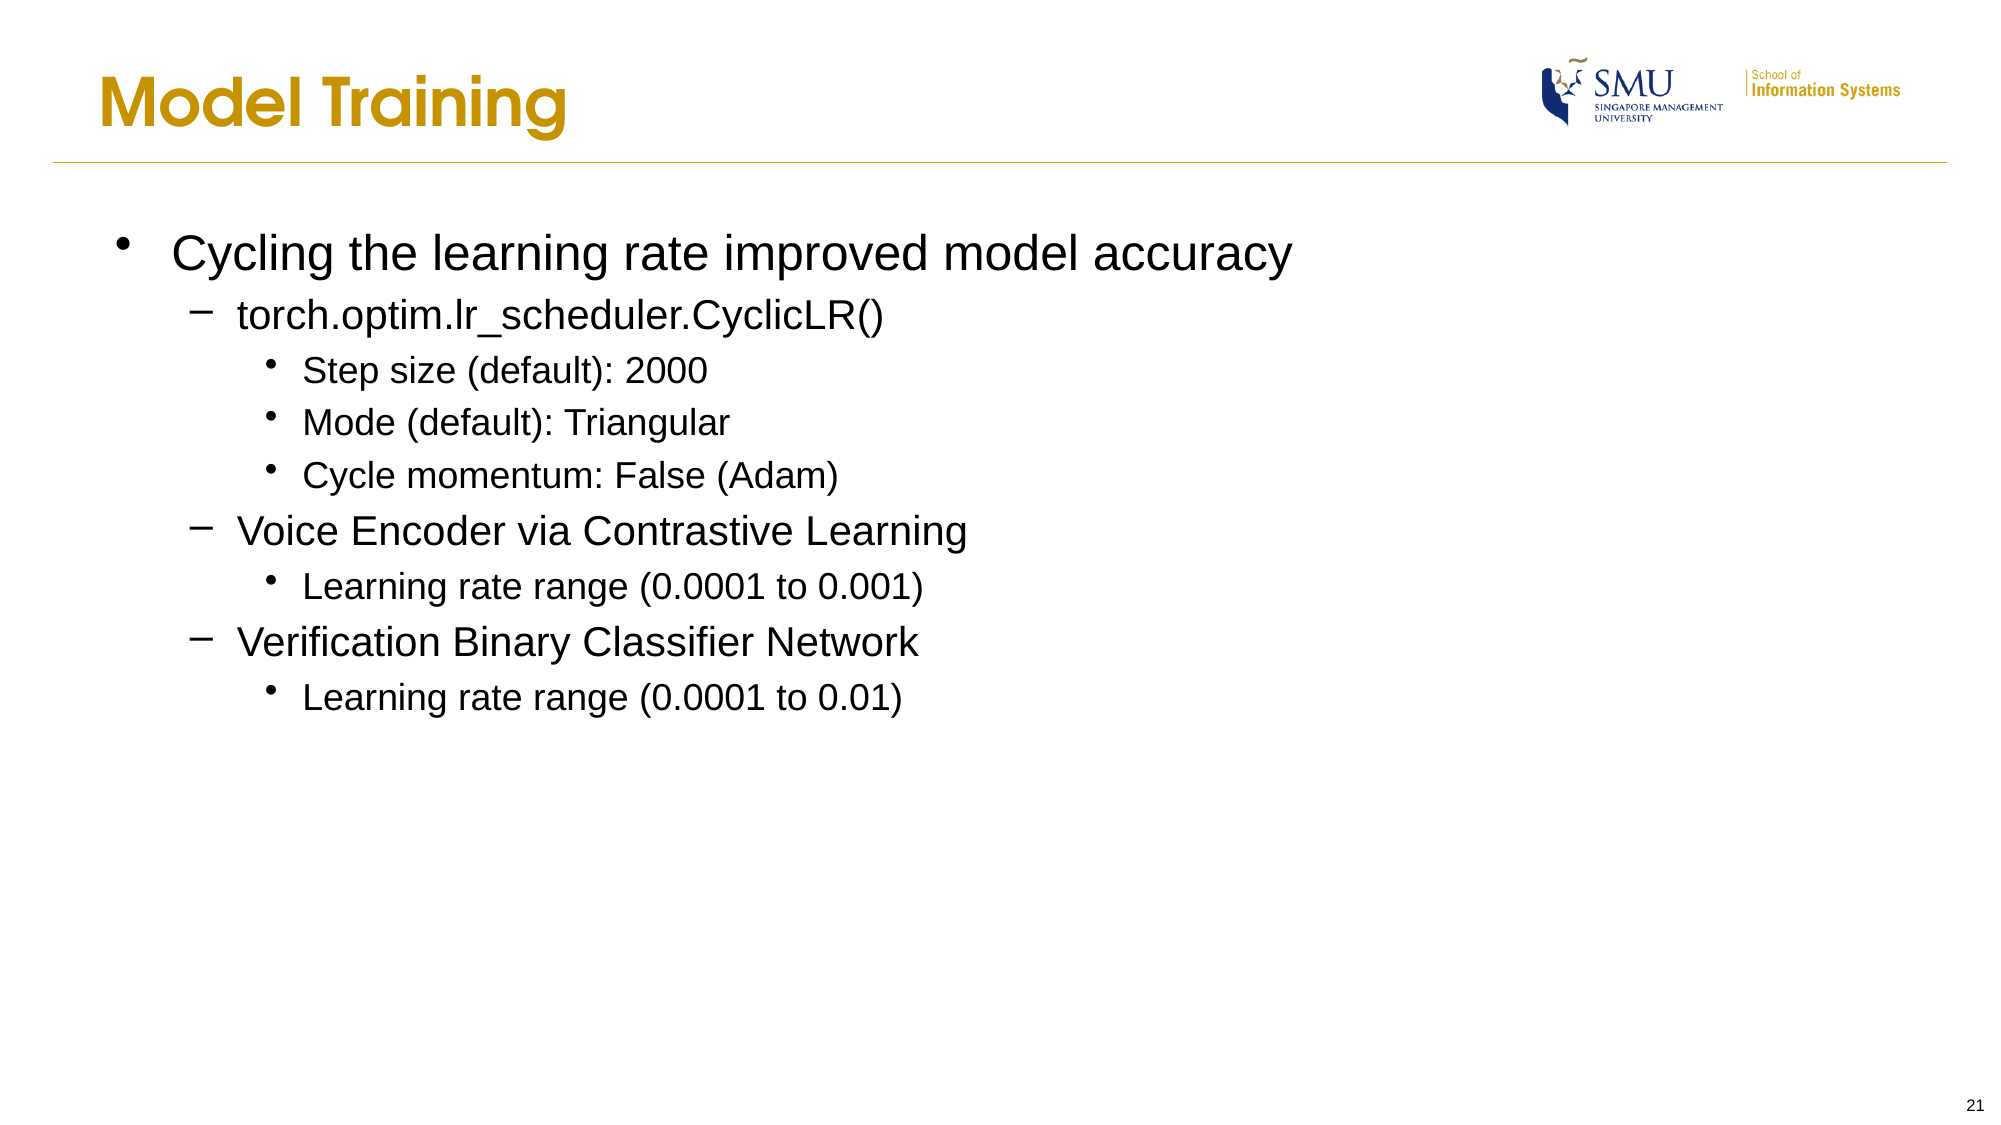

# Model Training
Cycling the learning rate improved model accuracy
torch.optim.lr_scheduler.CyclicLR()
Step size (default): 2000
Mode (default): Triangular
Cycle momentum: False (Adam)
Voice Encoder via Contrastive Learning
Learning rate range (0.0001 to 0.001)
Verification Binary Classifier Network
Learning rate range (0.0001 to 0.01)
21